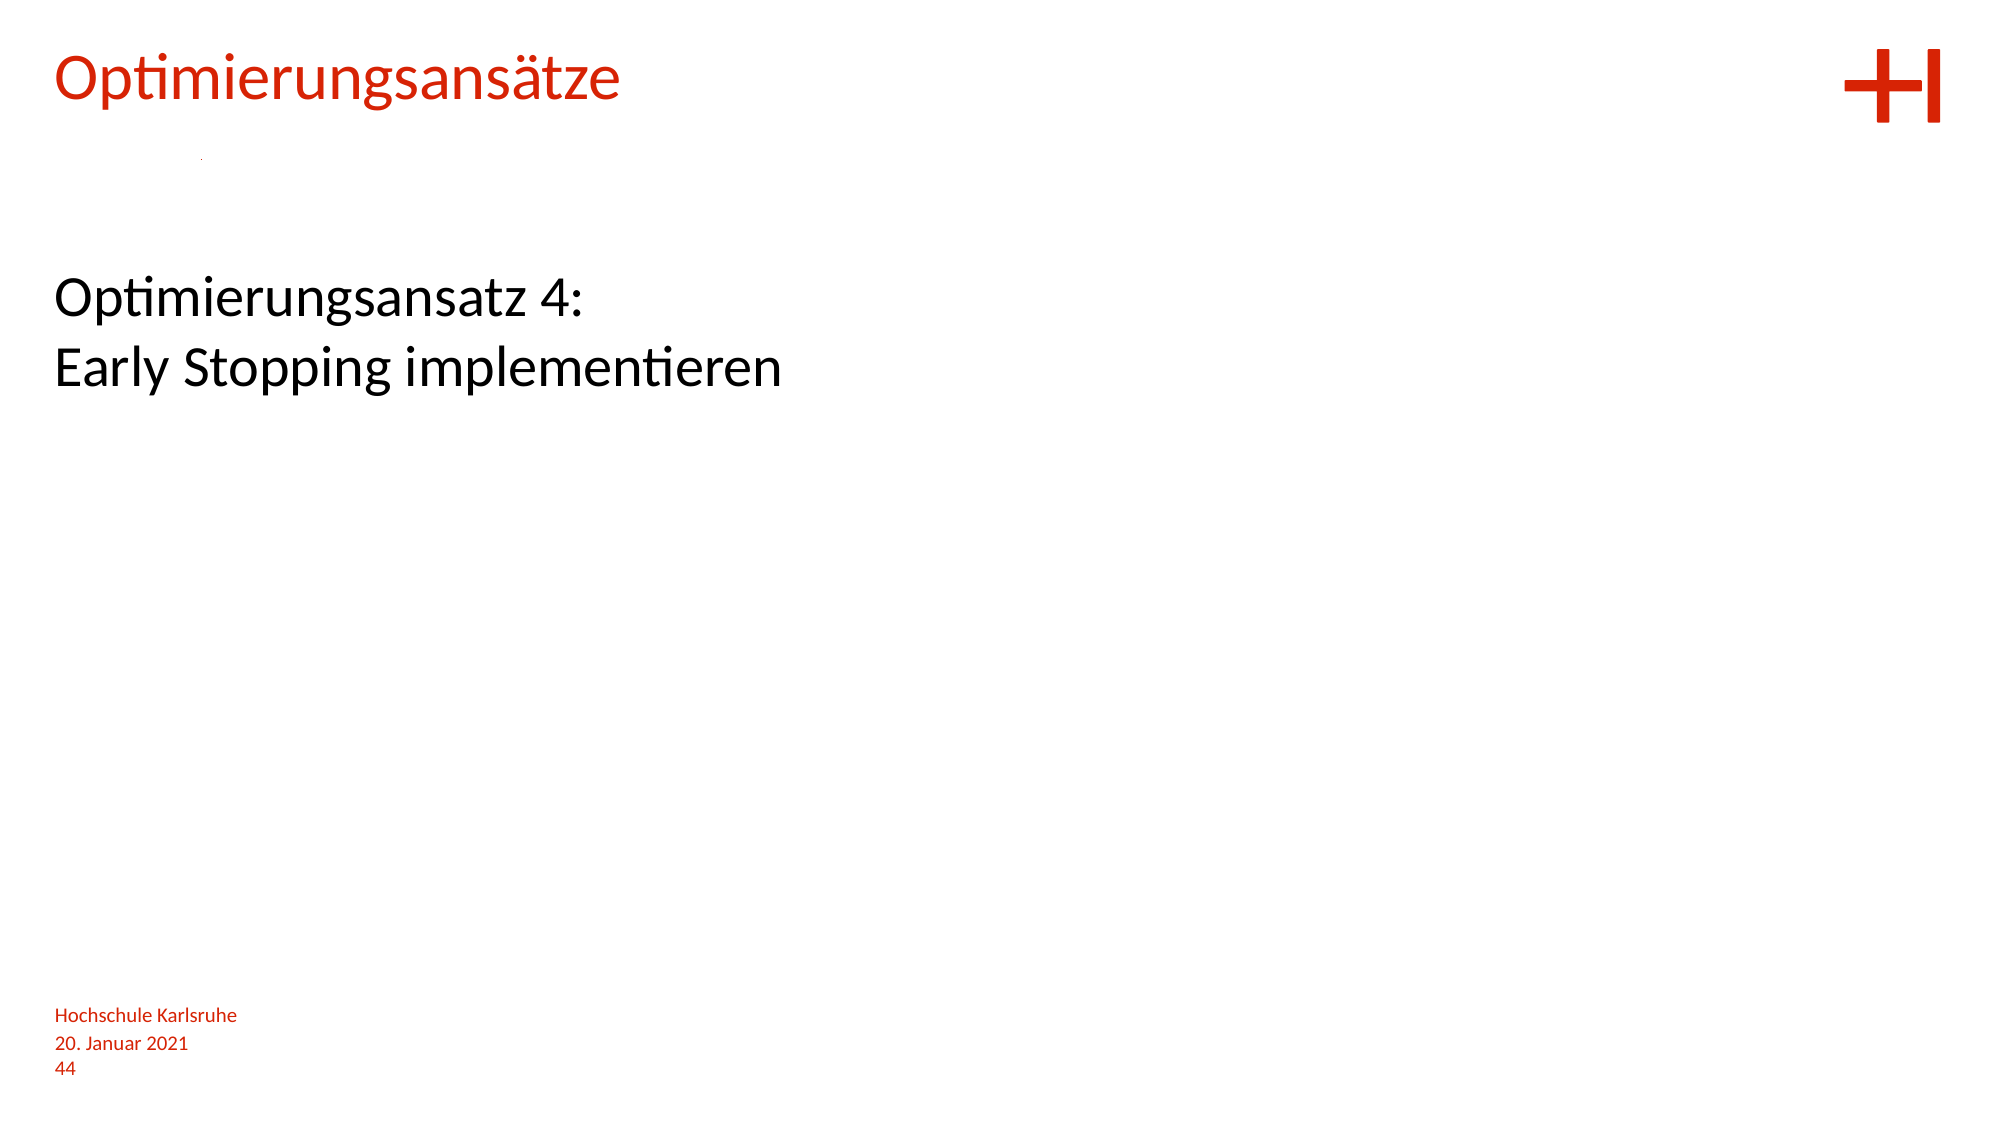

Optimierungsansätze

Optimierungsansatz 4:
Early Stopping implementieren

Hochschule Karlsruhe
20. Januar 2021
44